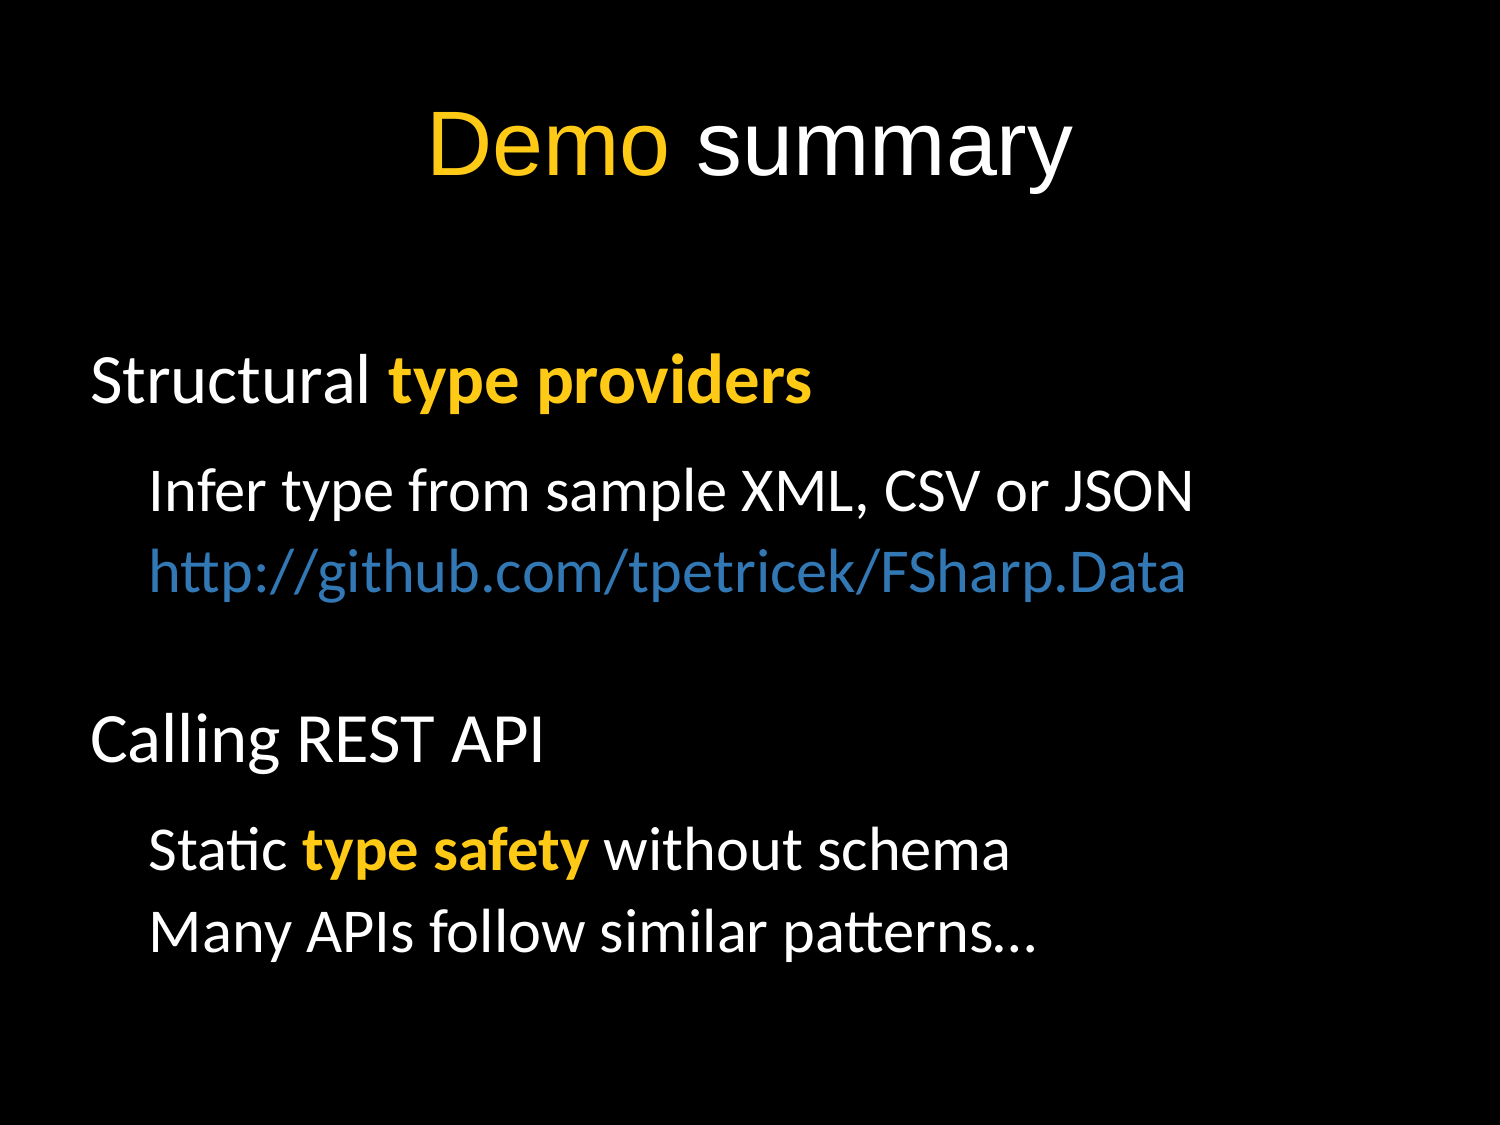

# Demo summary
Structural type providers
Infer type from sample XML, CSV or JSON
http://github.com/tpetricek/FSharp.Data
Calling REST API
Static type safety without schema
Many APIs follow similar patterns…